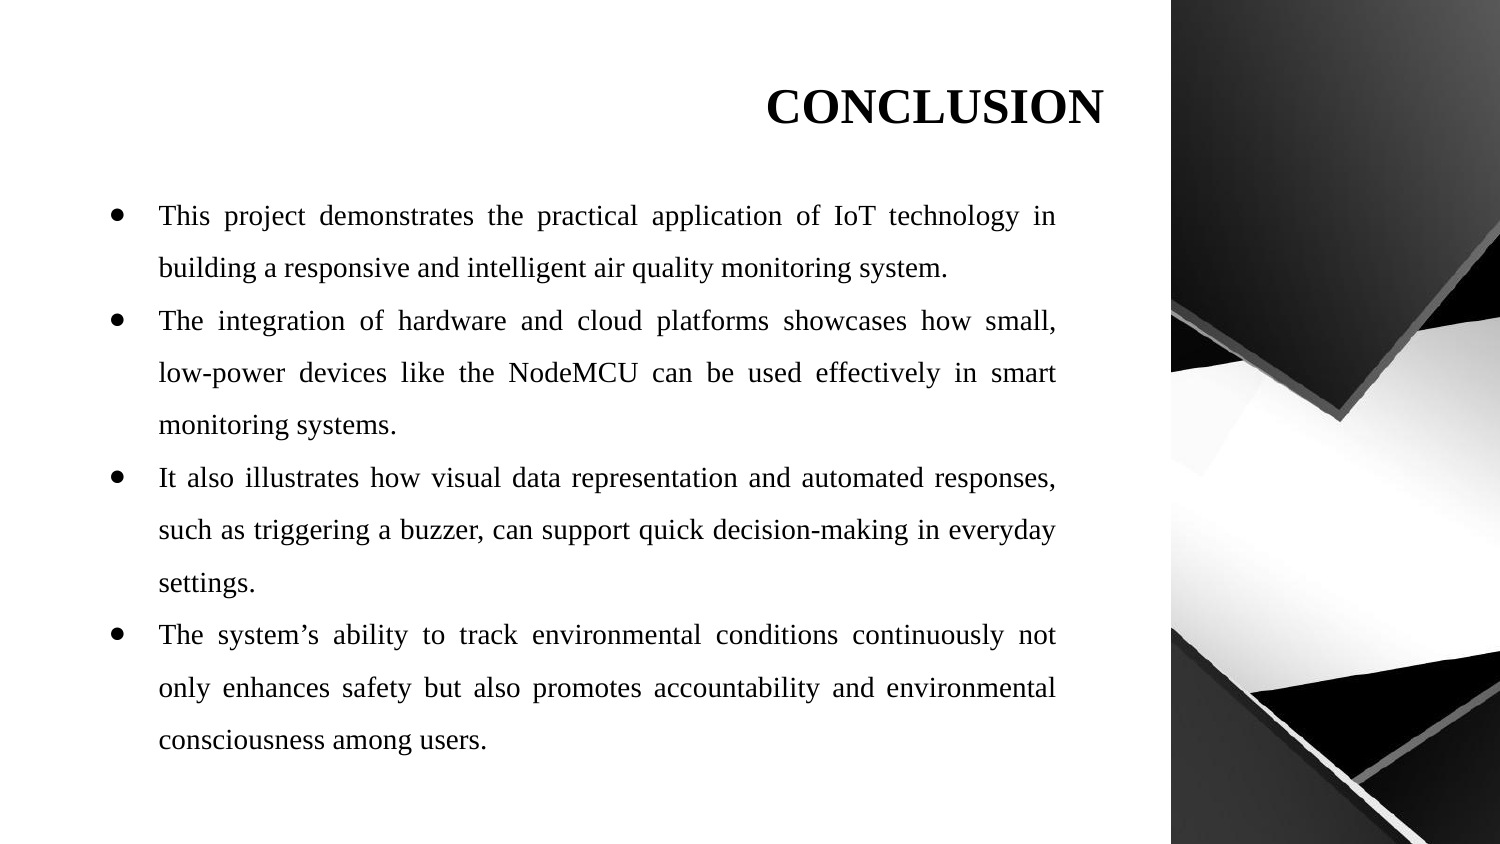

# CONCLUSION
This project demonstrates the practical application of IoT technology in building a responsive and intelligent air quality monitoring system.
The integration of hardware and cloud platforms showcases how small, low-power devices like the NodeMCU can be used effectively in smart monitoring systems.
It also illustrates how visual data representation and automated responses, such as triggering a buzzer, can support quick decision-making in everyday settings.
The system’s ability to track environmental conditions continuously not only enhances safety but also promotes accountability and environmental consciousness among users.